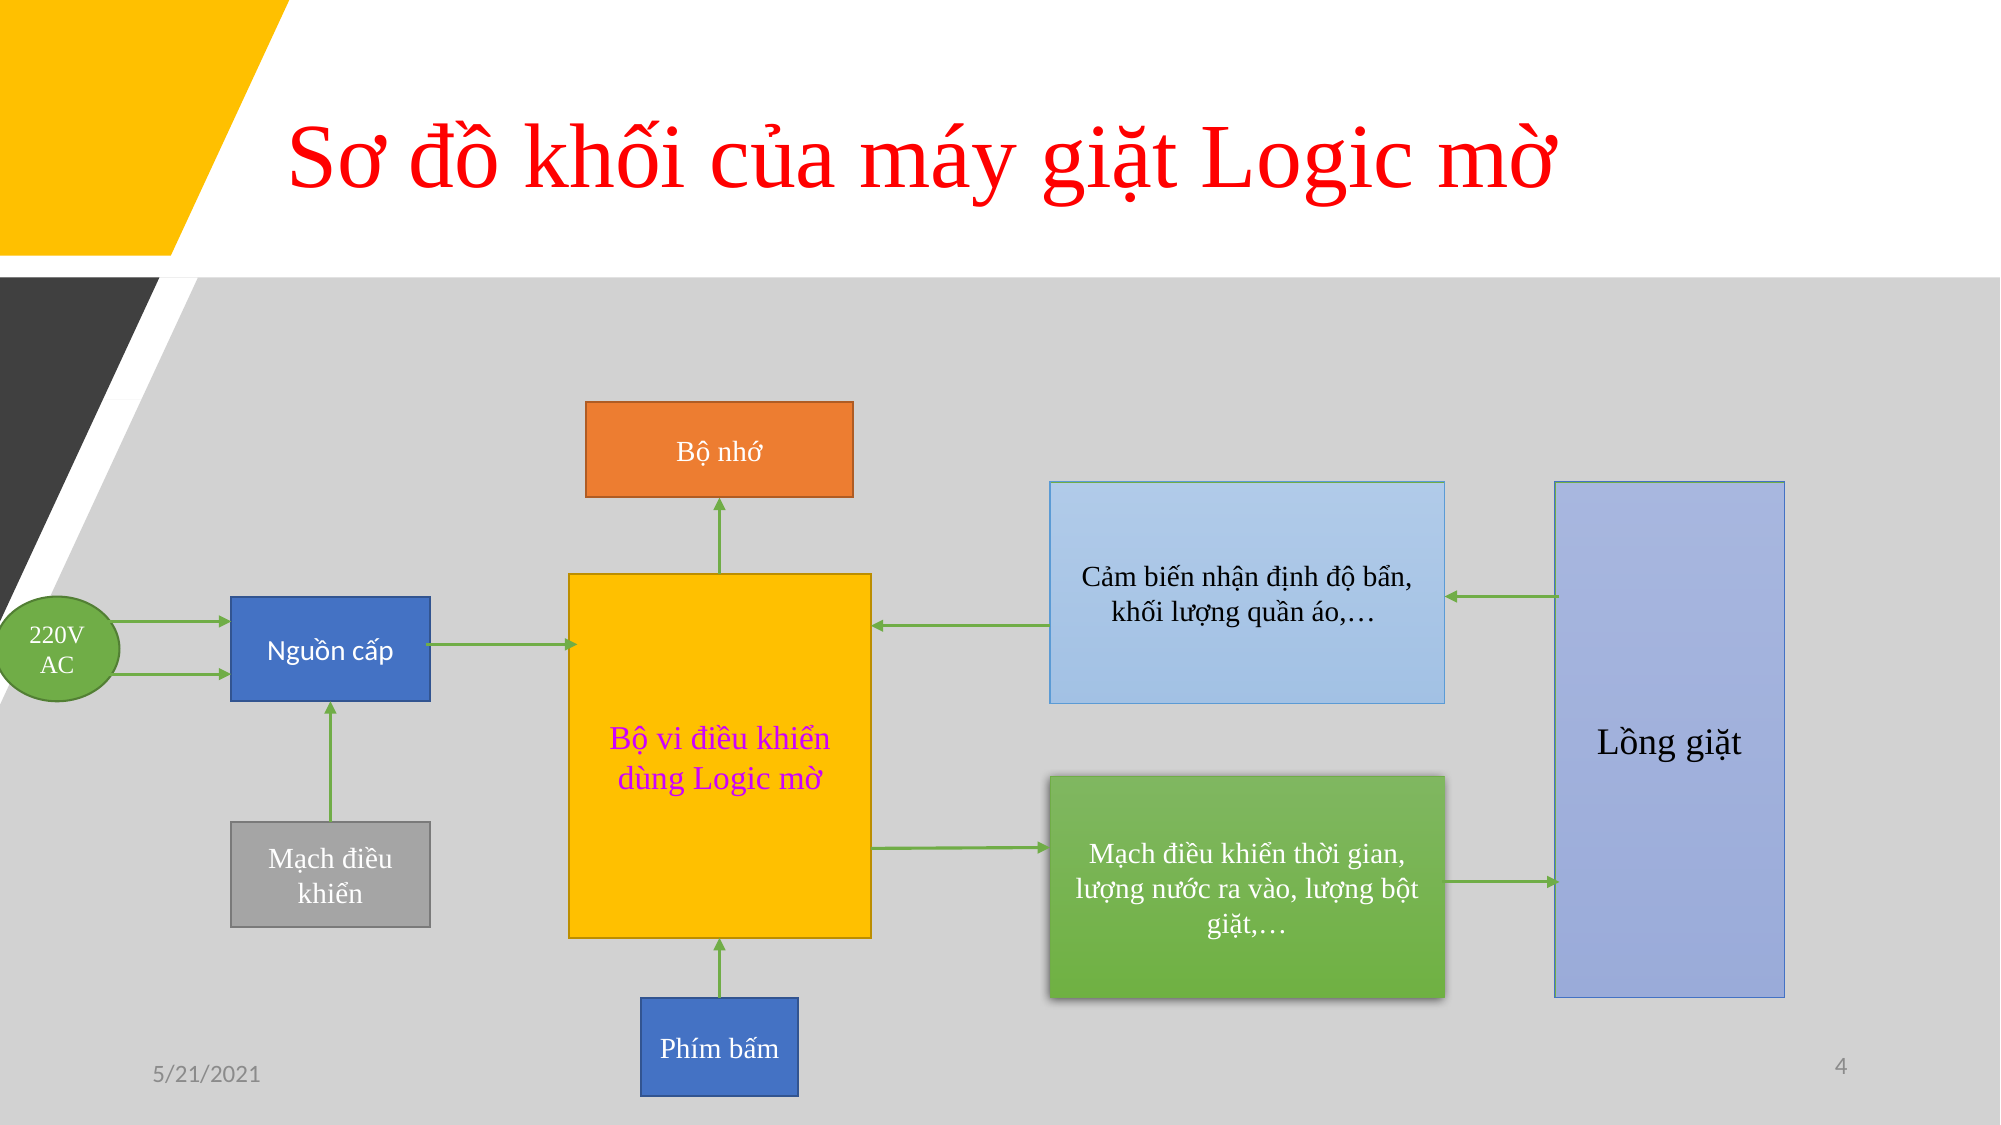

# Sơ đồ khối của máy giặt Logic mờ

Bộ nhớ
Cảm biến nhận định độ bẩn, khối lượng quần áo,…
Lồng giặt
Bộ vi điều khiển dùng Logic mờ
220V
AC
Nguồn cấp
Mạch điều khiển thời gian, lượng nước ra vào, lượng bột giặt,…
Mạch điều khiển
Phím bấm
4
5/21/2021